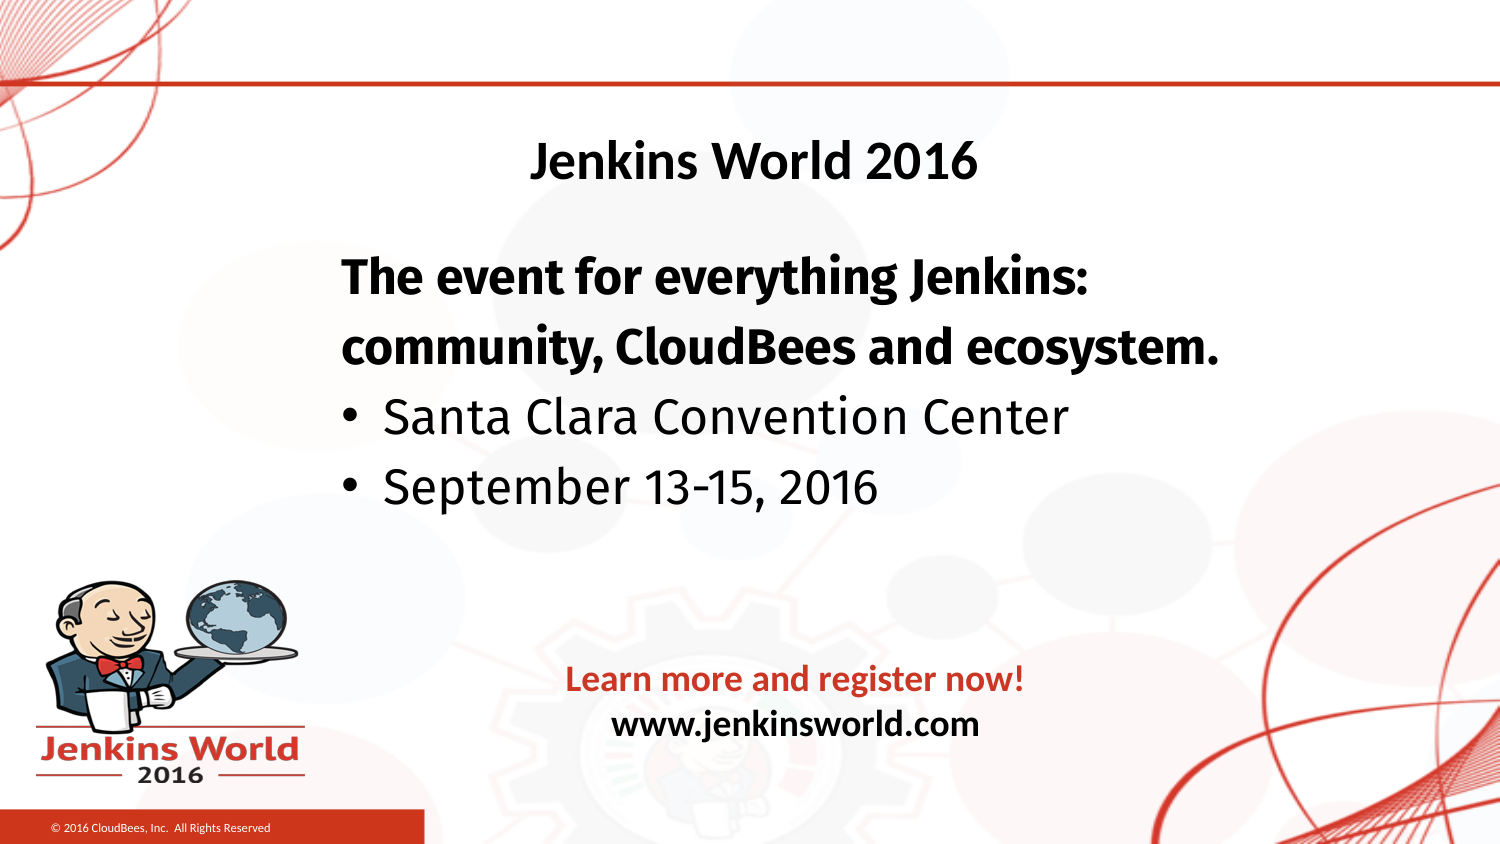

# Jenkins World 2016
The event for everything Jenkins:
community, CloudBees and ecosystem.
Santa Clara Convention Center
September 13-15, 2016

Learn more and register now!
www.jenkinsworld.com